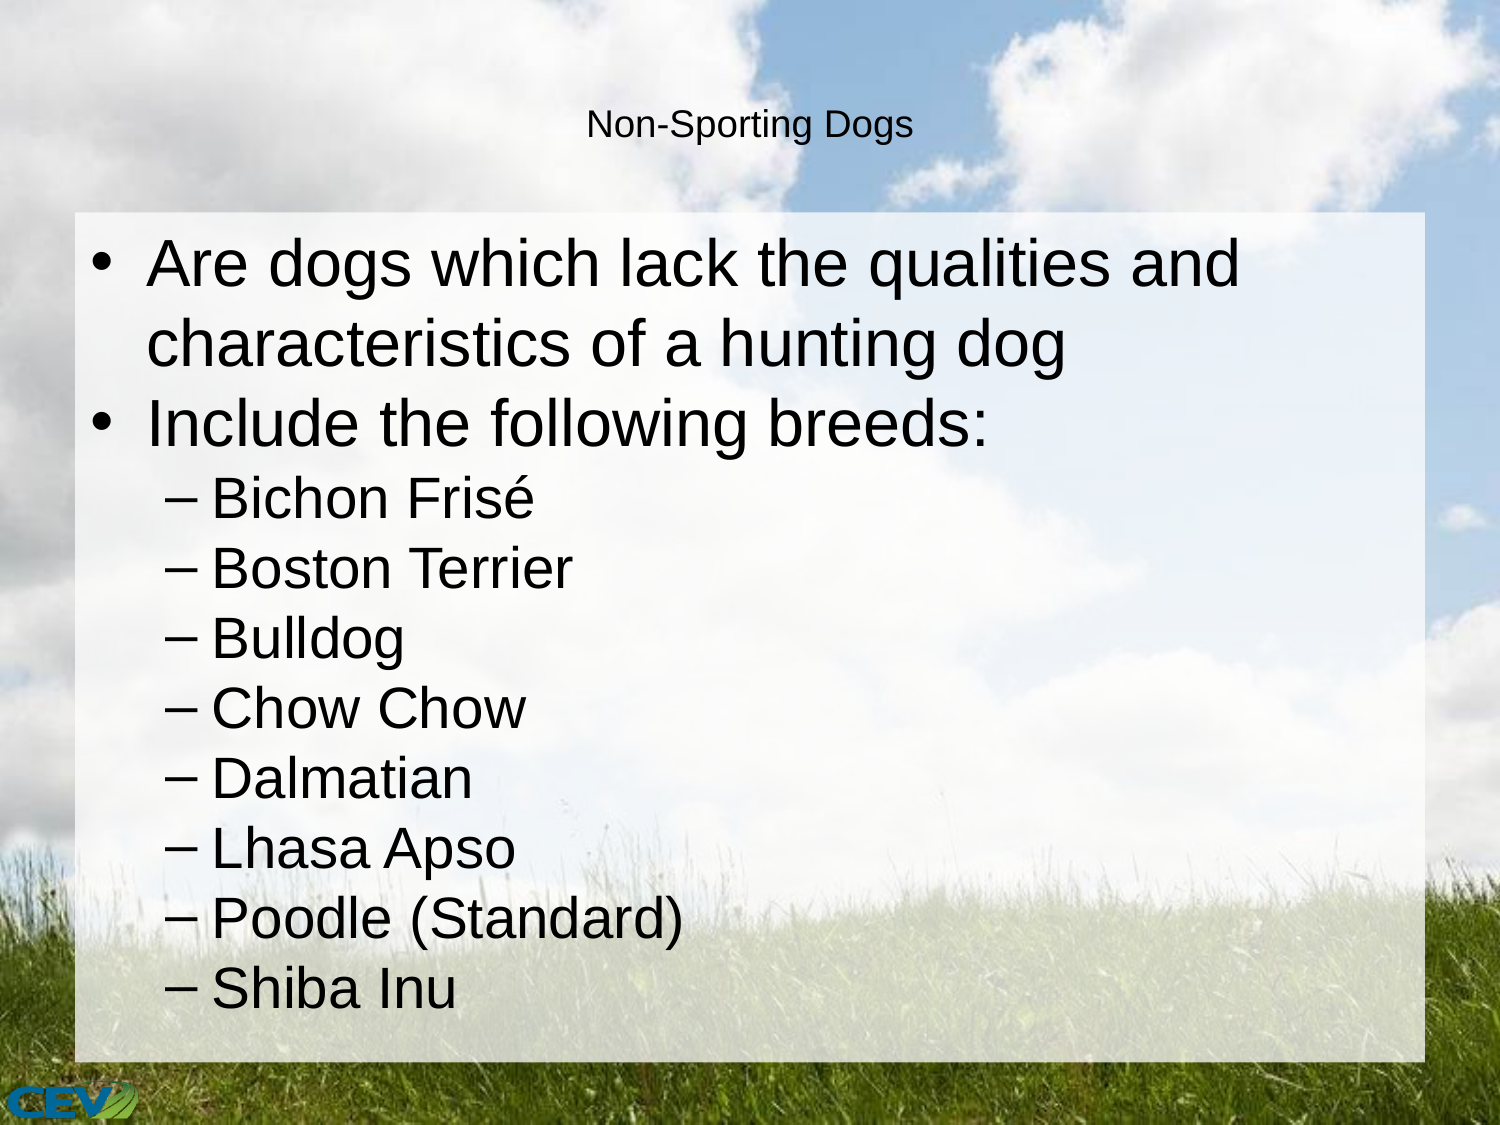

# Non-Sporting Dogs
Are dogs which lack the qualities and characteristics of a hunting dog
Include the following breeds:
Bichon Frisé
Boston Terrier
Bulldog
Chow Chow
Dalmatian
Lhasa Apso
Poodle (Standard)
Shiba Inu